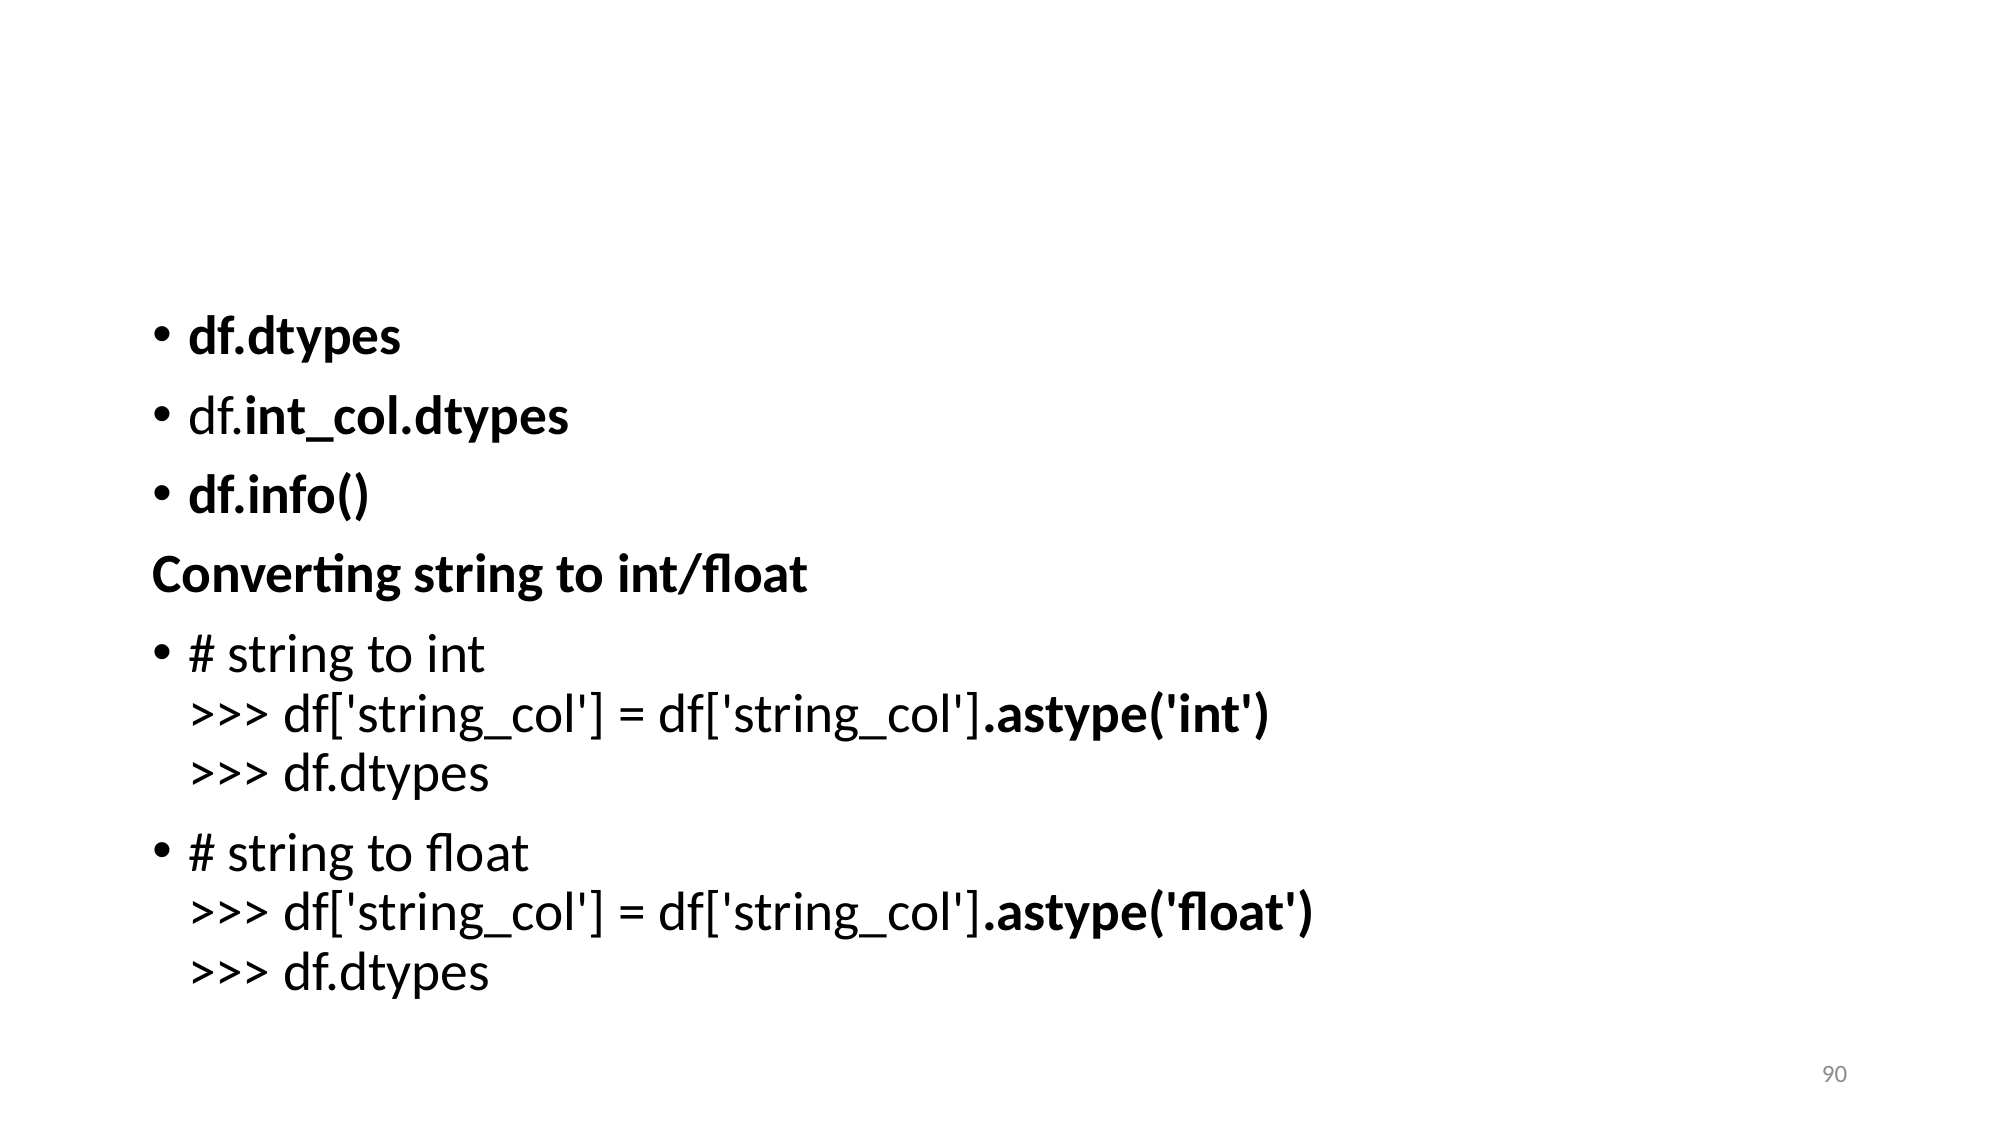

#
df.dtypes
df.int_col.dtypes
df.info()
Converting string to int/float
# string to int >>> df['string_col'] = df['string_col'].astype('int') >>> df.dtypes
# string to float >>> df['string_col'] = df['string_col'].astype('float') >>> df.dtypes
90